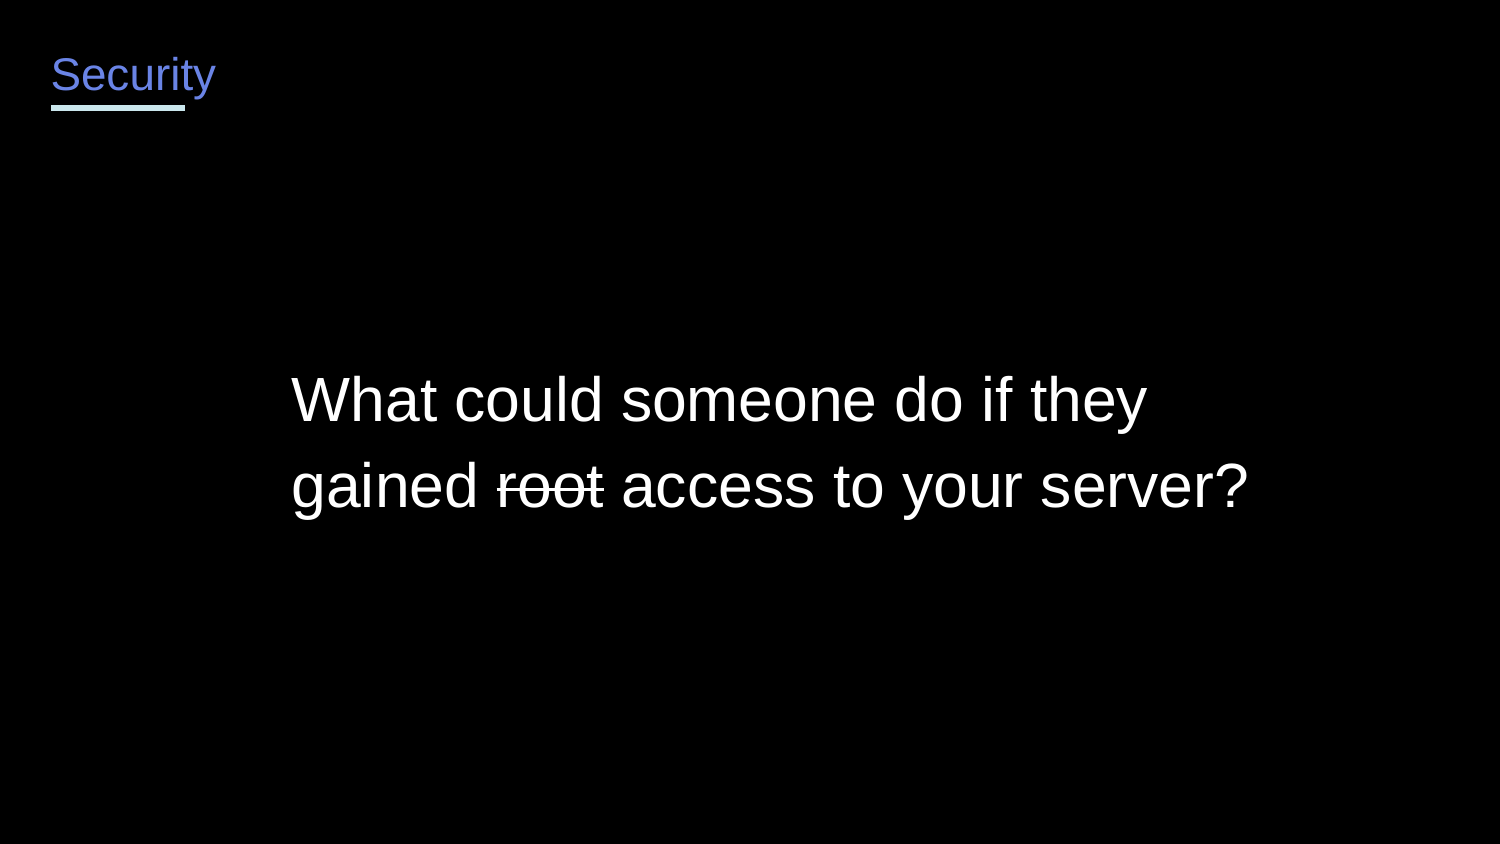

Security
What could someone do if they gained root access to your server?